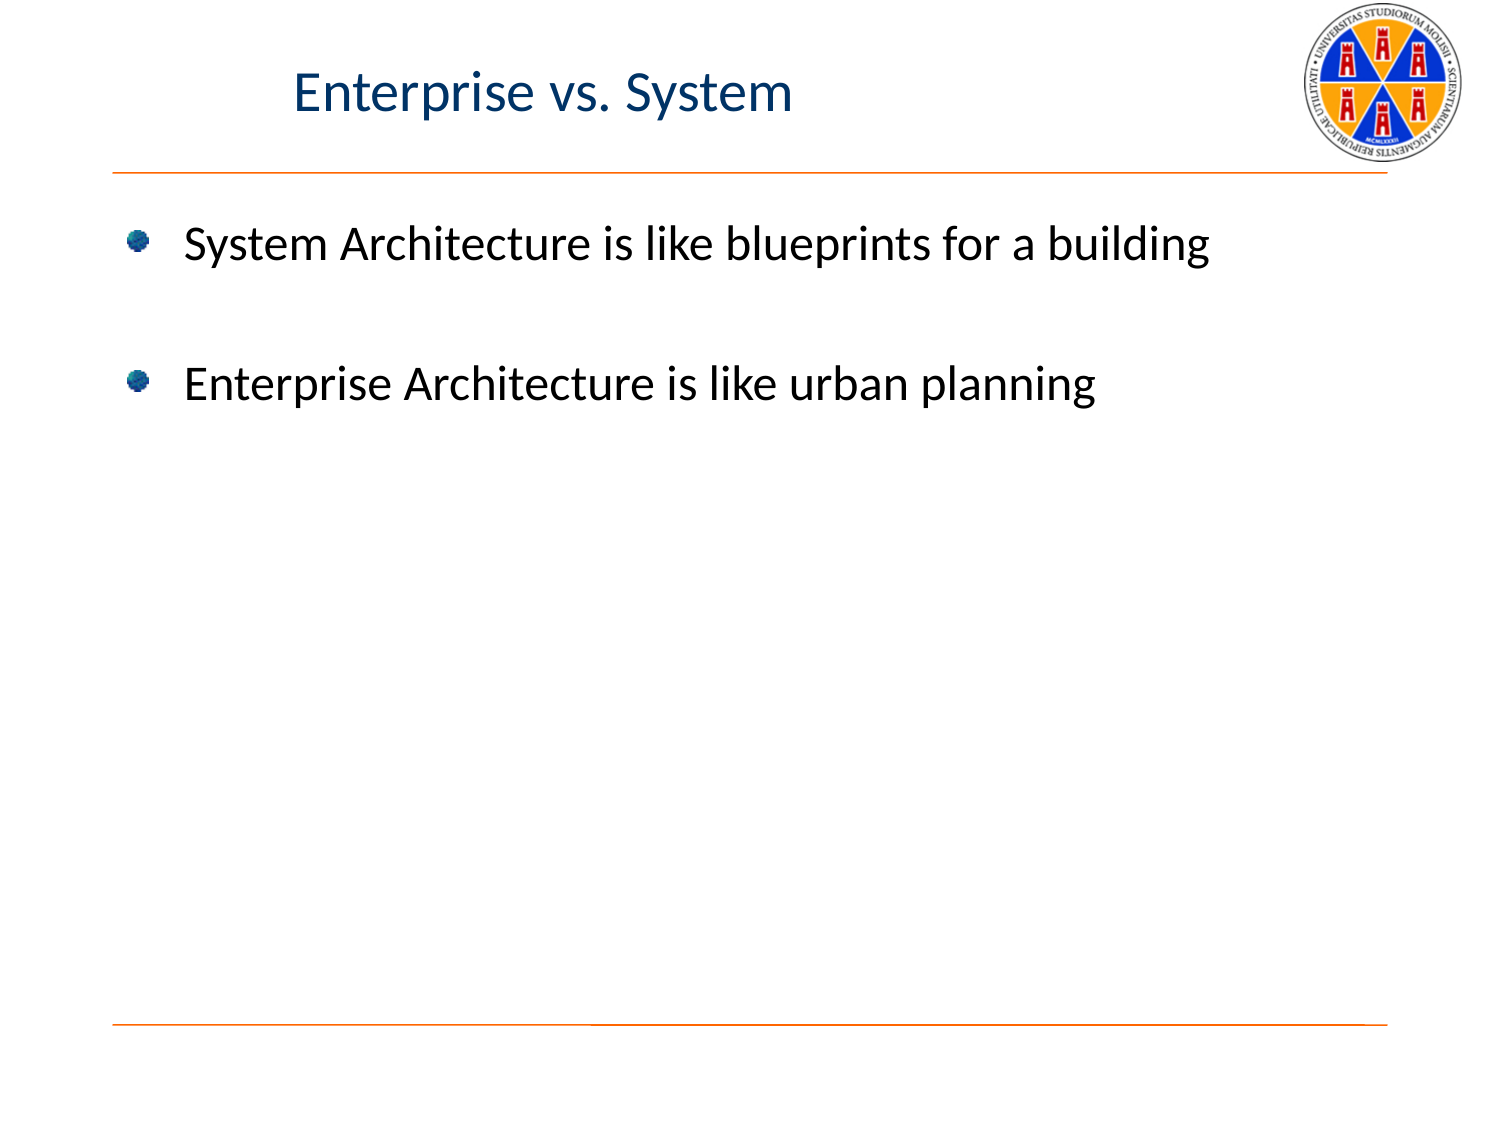

# Enterprise vs. System
System Architecture is like blueprints for a building

Enterprise Architecture is like urban planning